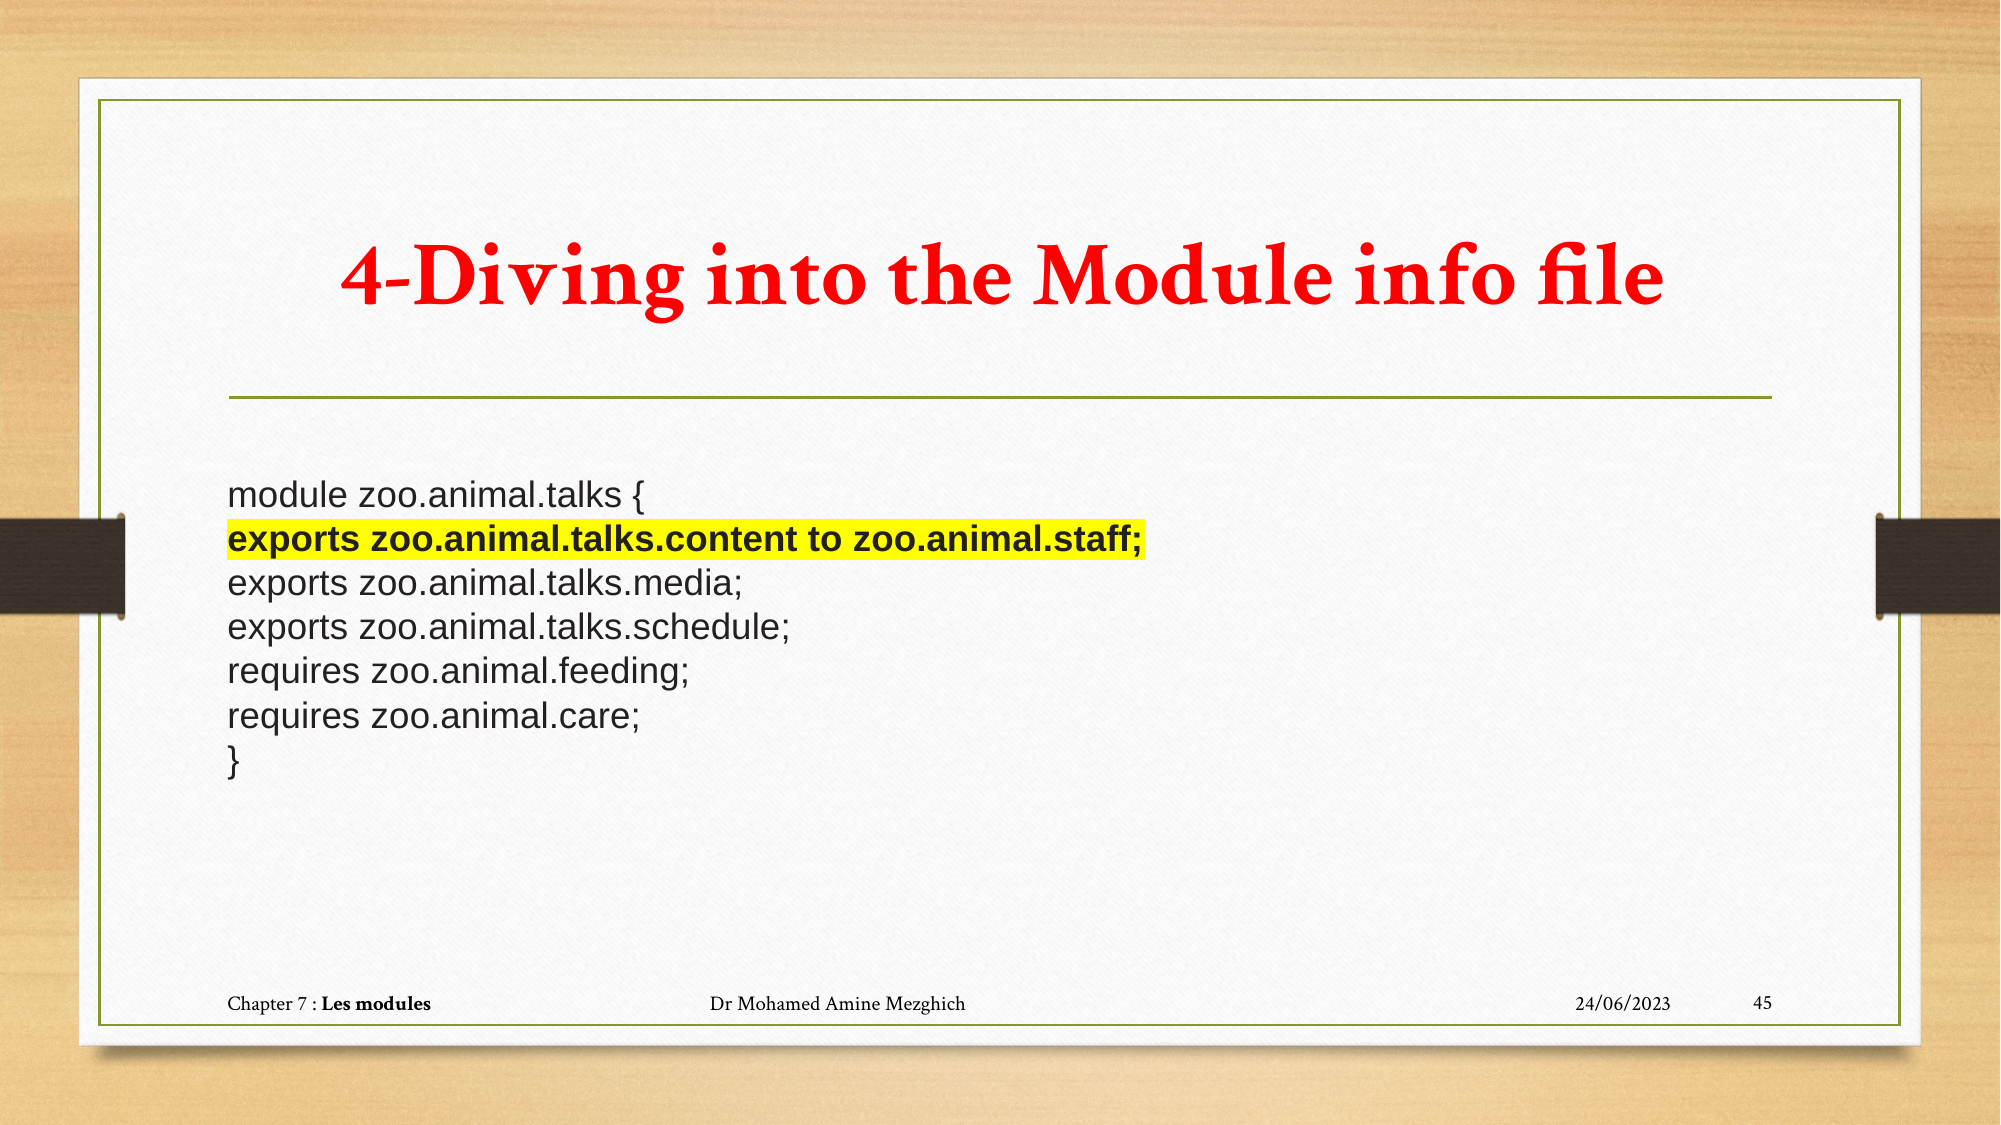

# 4-Diving into the Module info file
module zoo.animal.talks {
exports zoo.animal.talks.content to zoo.animal.staff;
exports zoo.animal.talks.media;
exports zoo.animal.talks.schedule;
requires zoo.animal.feeding;
requires zoo.animal.care;
}
Chapter 7 : Les modules                                                            Dr Mohamed Amine Mezghich
24/06/2023
45